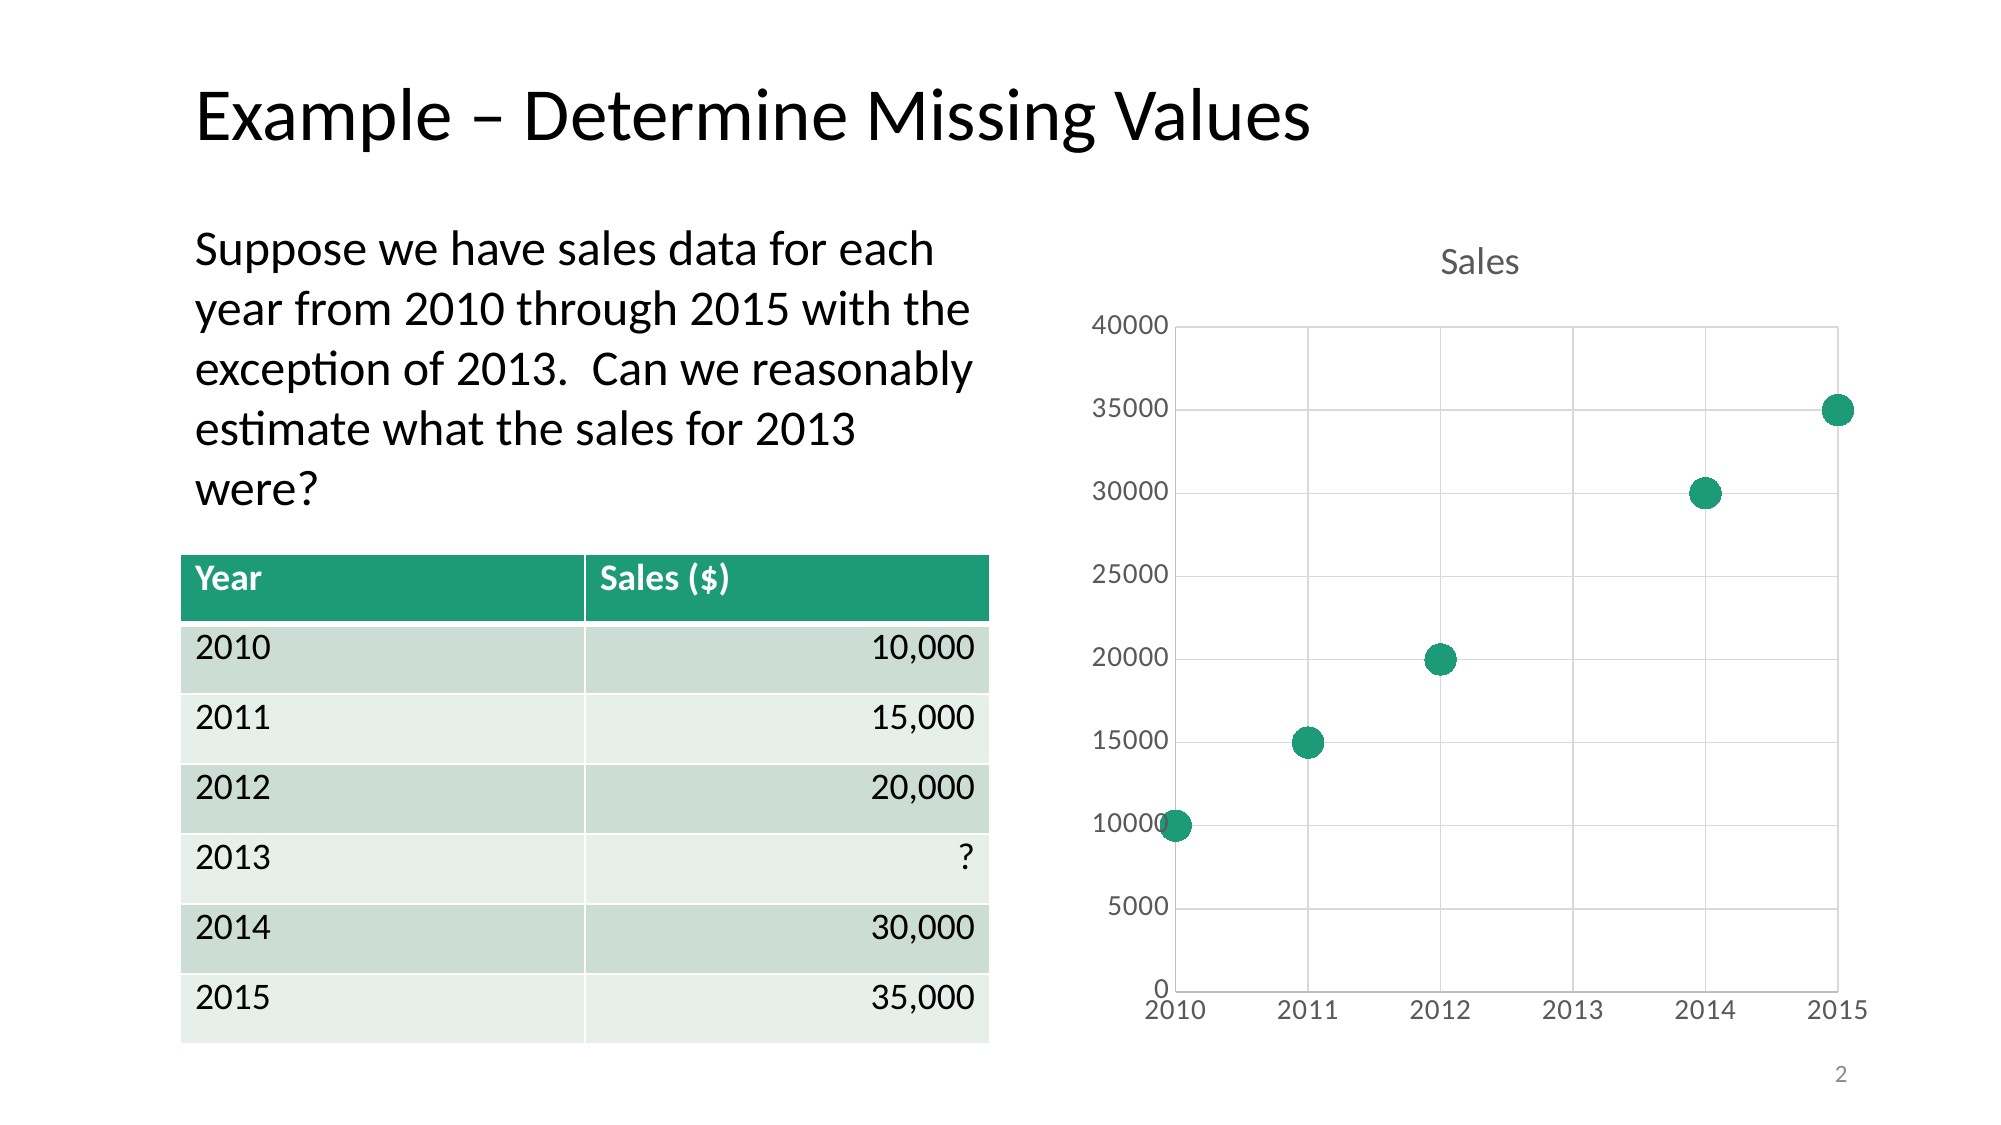

# Example – Determine Missing Values
Suppose we have sales data for each year from 2010 through 2015 with the exception of 2013.  Can we reasonably estimate what the sales for 2013 were?

### Chart: Sales

| Category | Y-Value 1 |
|---|---|
| Year | Sales ($) |
| --- | --- |
| 2010 | 10,000 |
| 2011 | 15,000 |
| 2012 | 20,000 |
| 2013 | ? |
| 2014 | 30,000 |
| 2015 | 35,000 |
2